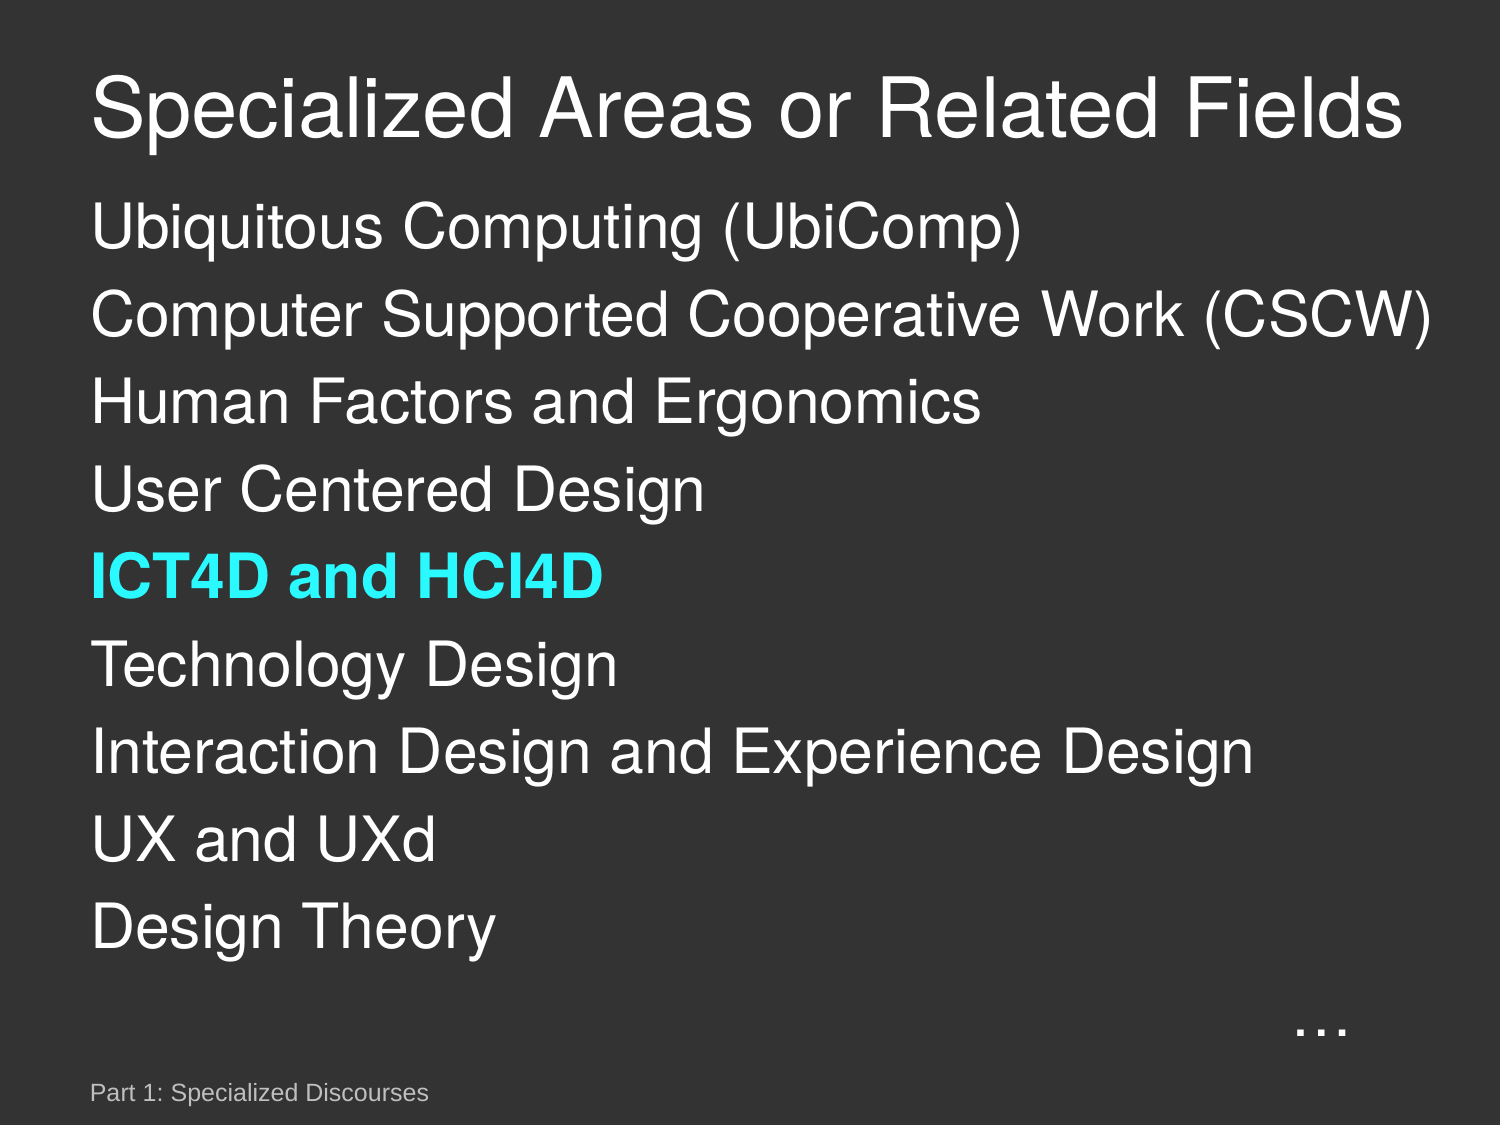

# Specialized Areas or Related Fields
Ubiquitous Computing (UbiComp)
Computer Supported Cooperative Work (CSCW)
Human Factors and Ergonomics
User Centered Design
ICT4D and HCI4D
Technology Design
Interaction Design and Experience Design
UX and UXd
Design Theory
								…

Part 1: Specialized Discourses